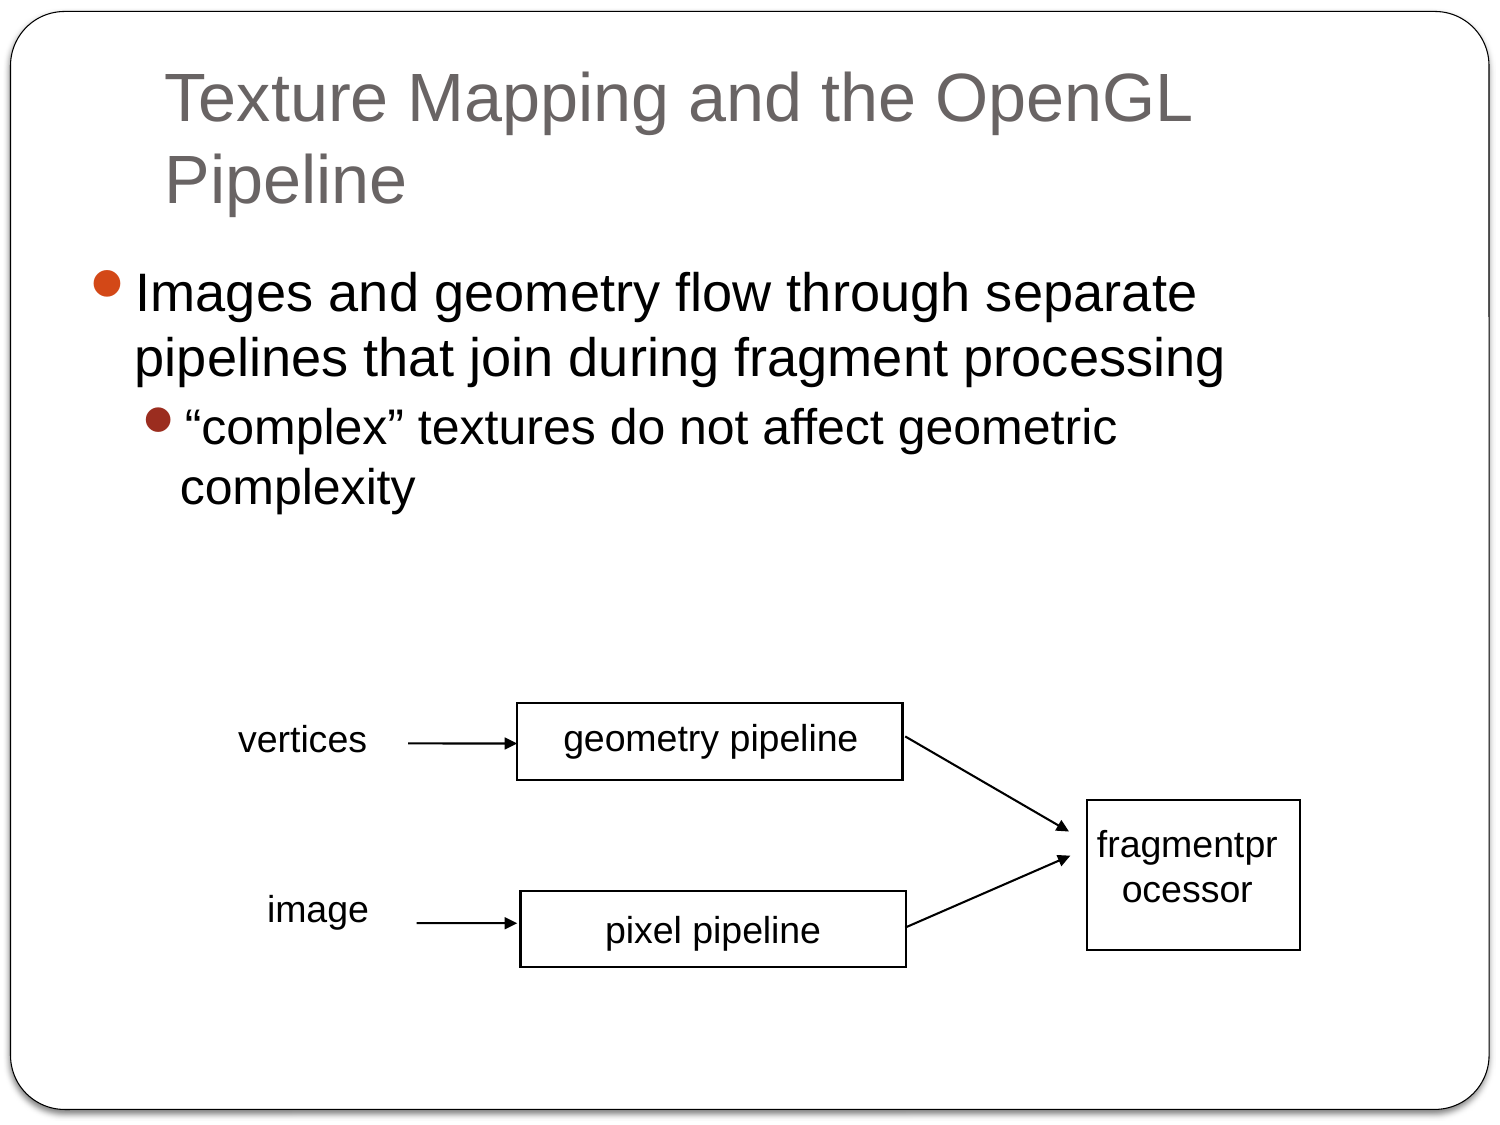

# Texture Mapping and the OpenGL Pipeline
Images and geometry flow through separate pipelines that join during fragment processing
“complex” textures do not affect geometric complexity

geometry pipeline
vertices

fragmentprocessor

image
pixel pipeline